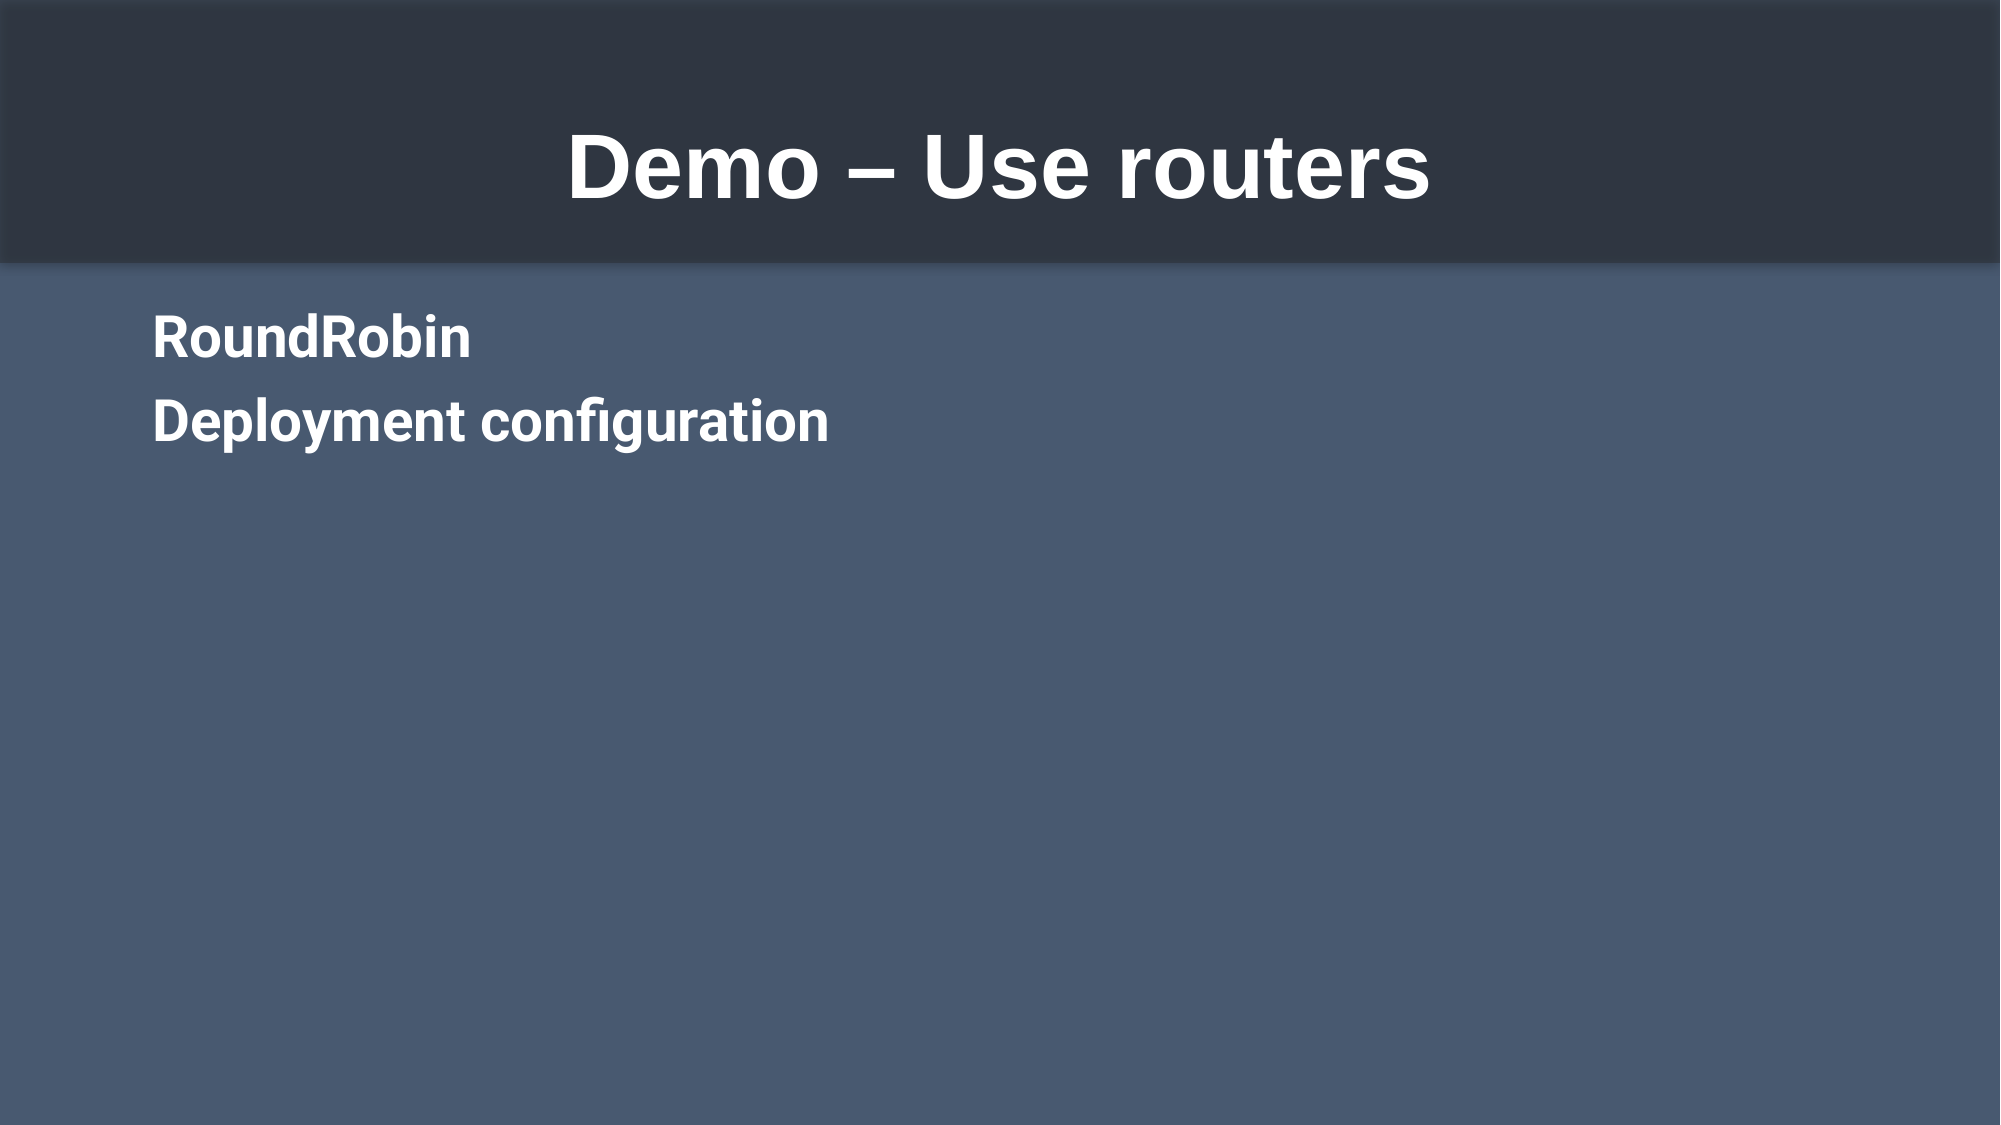

# Demo – Use routers
RoundRobin
Deployment configuration